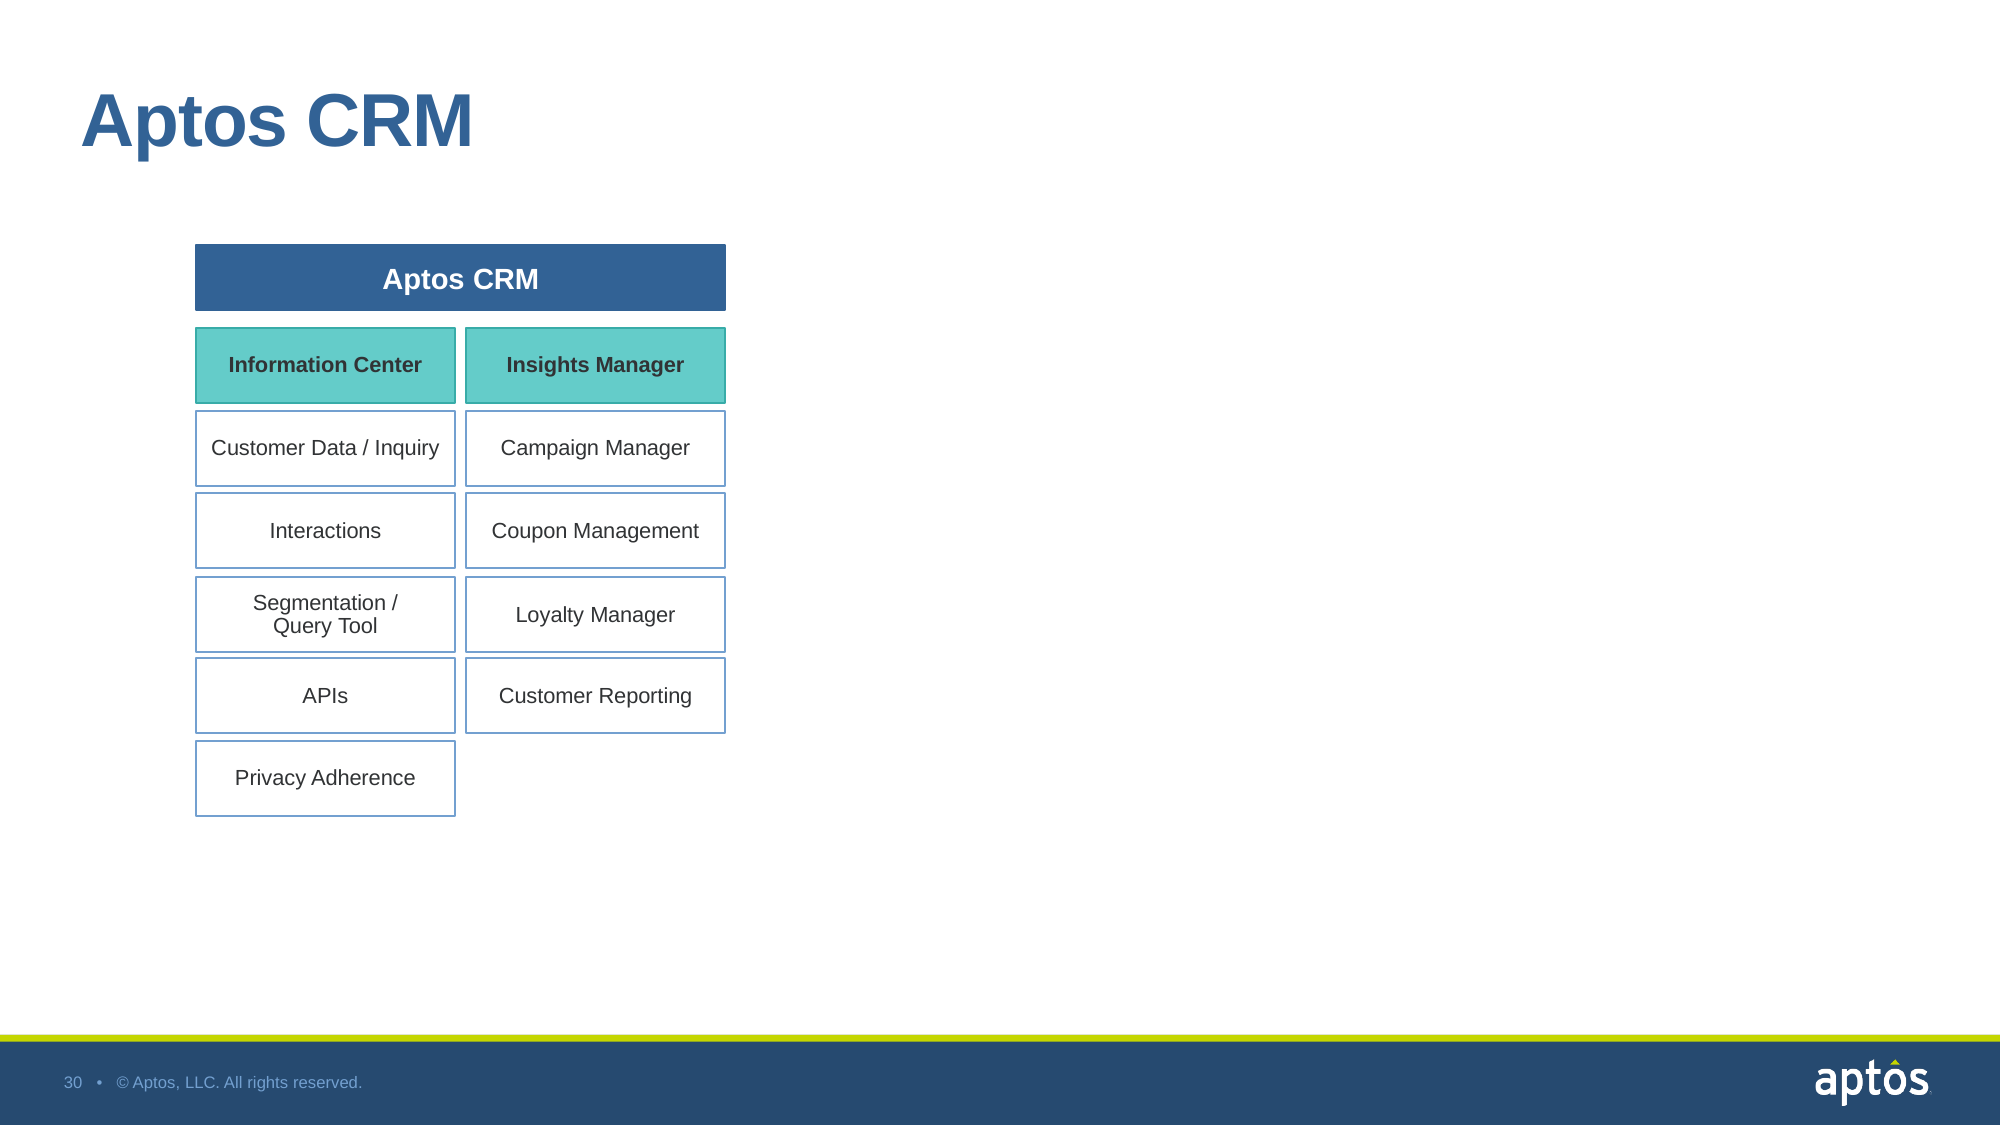

# Aptos CRM
Aptos CRM
Information Center
Insights Manager
Customer Data / Inquiry
Campaign Manager
Interactions
Coupon Management
Segmentation /
Query Tool
Loyalty Manager
APIs
Customer Reporting
Privacy Adherence